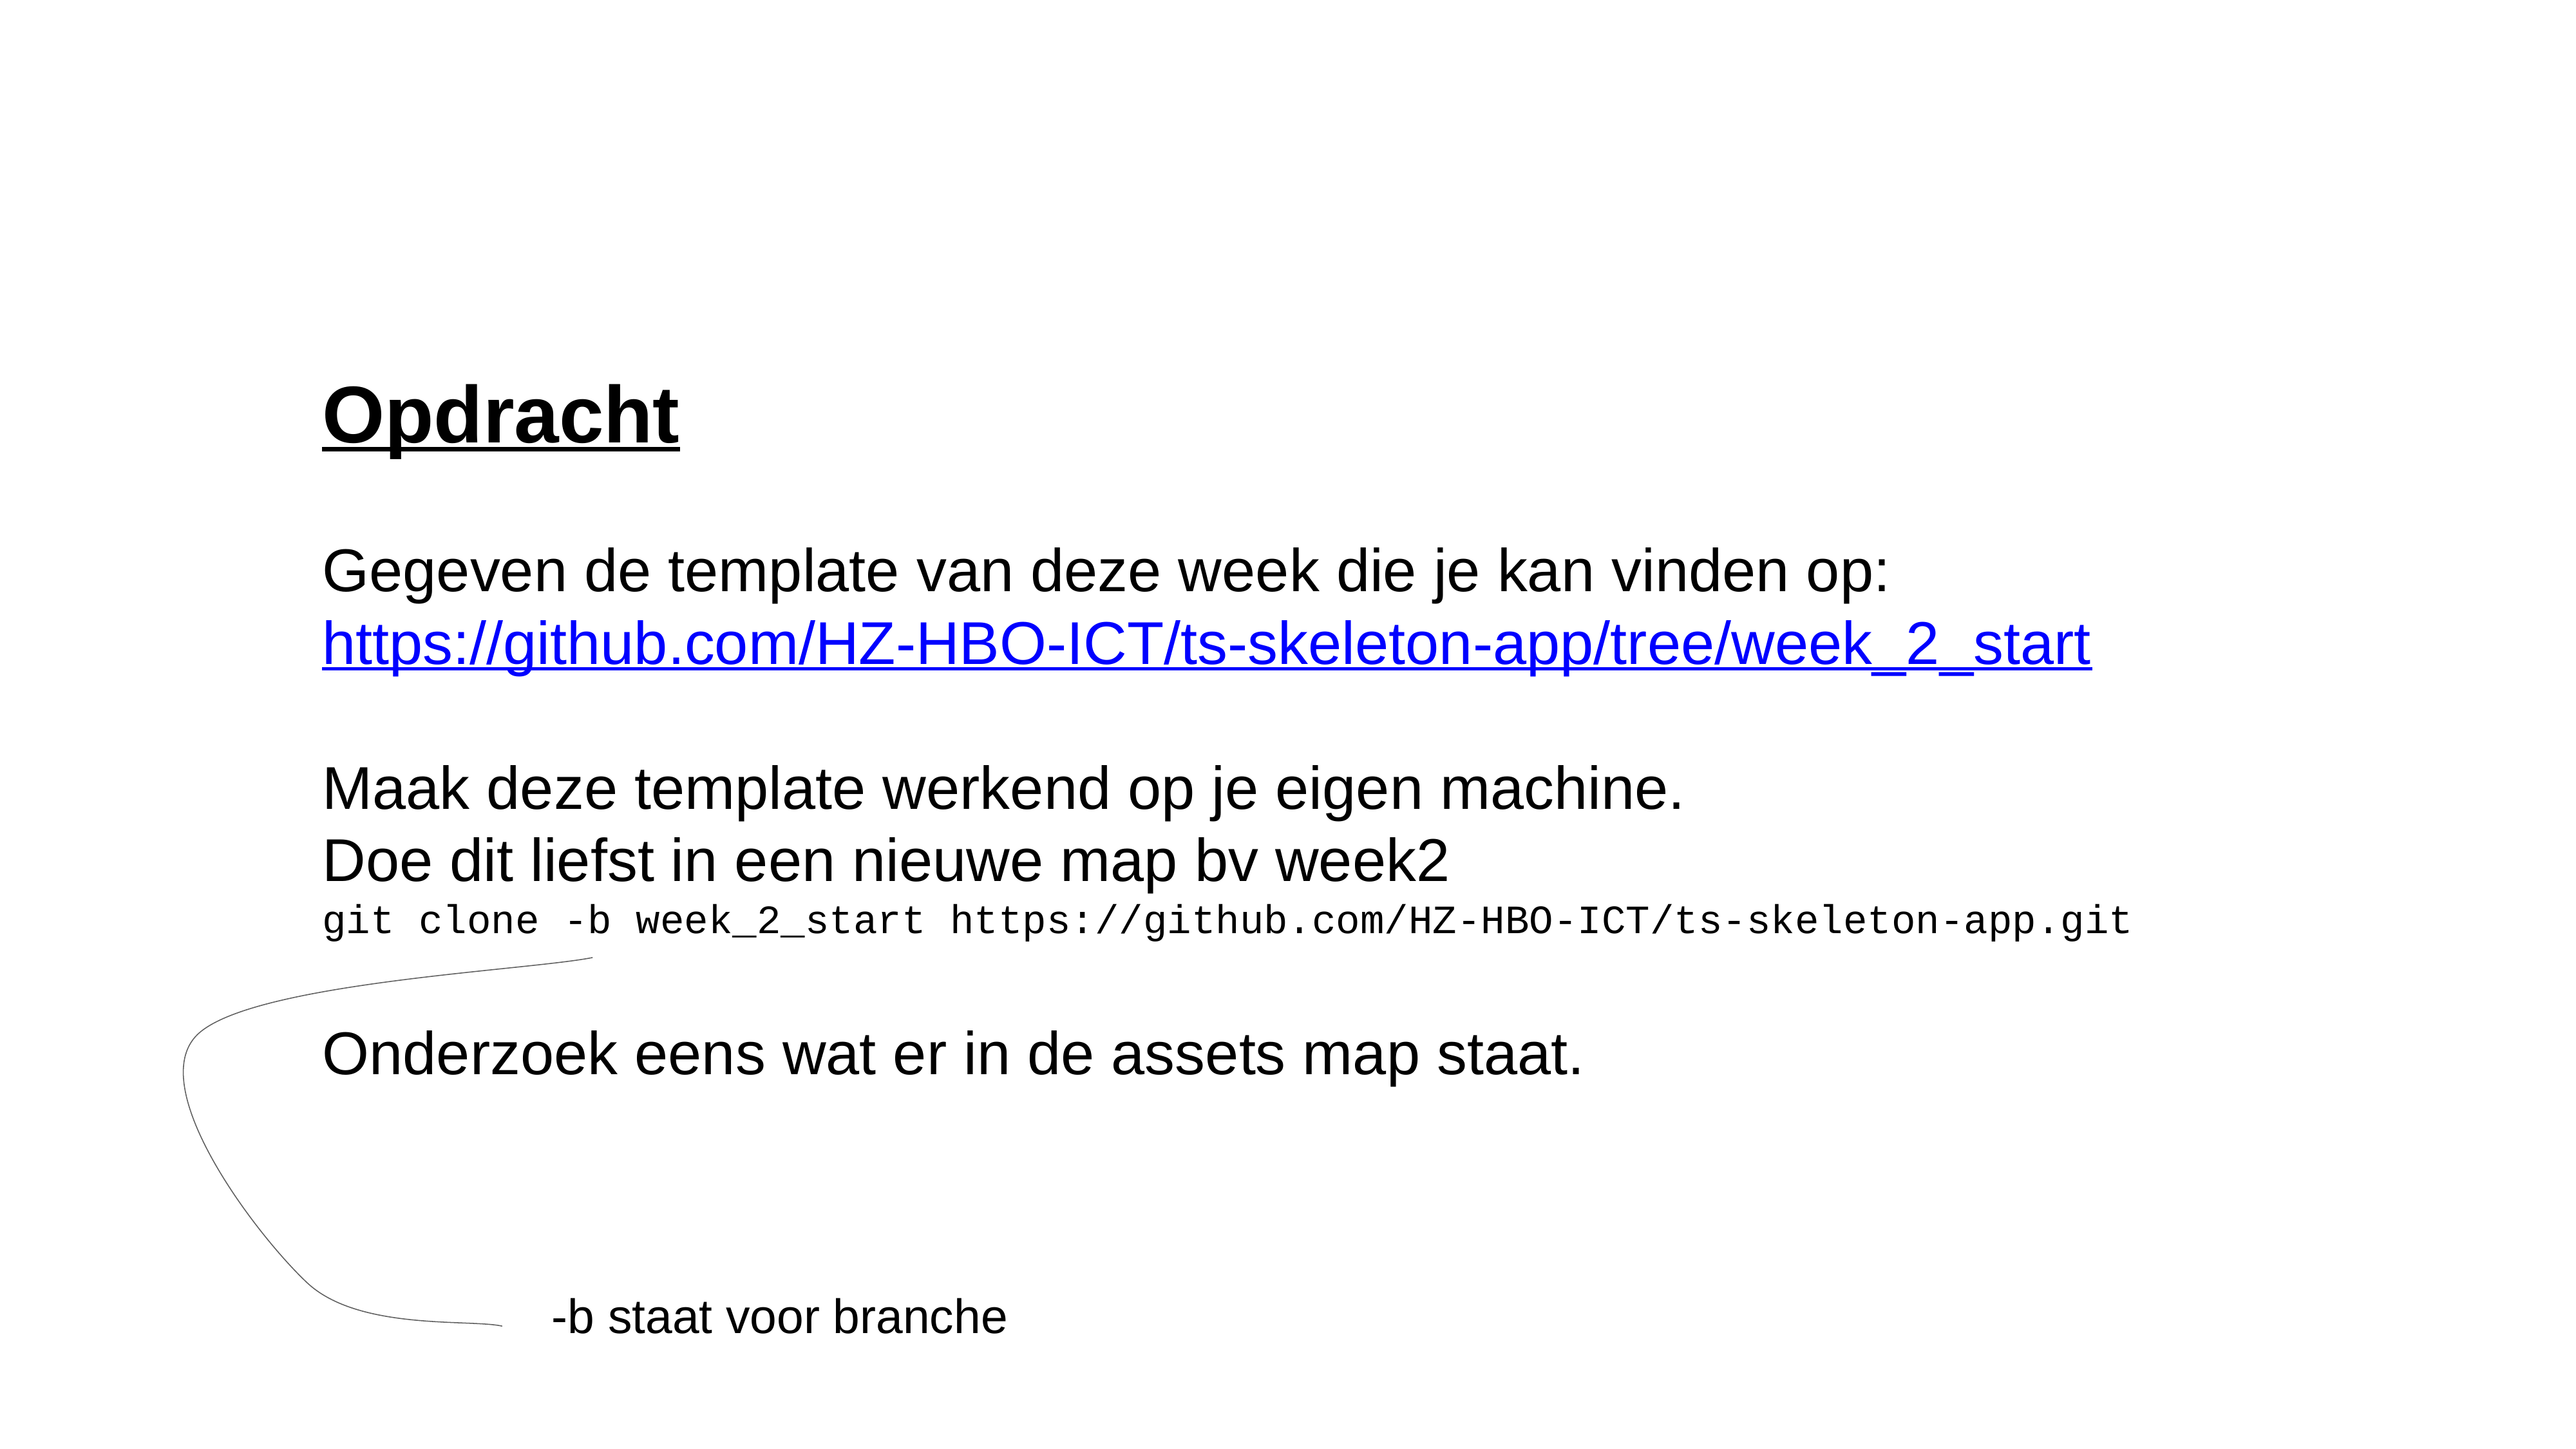

Opdracht

Gegeven de template van deze week die je kan vinden op:
https://github.com/HZ-HBO-ICT/ts-skeleton-app/tree/week_2_start

Maak deze template werkend op je eigen machine.
Doe dit liefst in een nieuwe map bv week2
git clone -b week_2_start https://github.com/HZ-HBO-ICT/ts-skeleton-app.git

Onderzoek eens wat er in de assets map staat.

-b staat voor branche